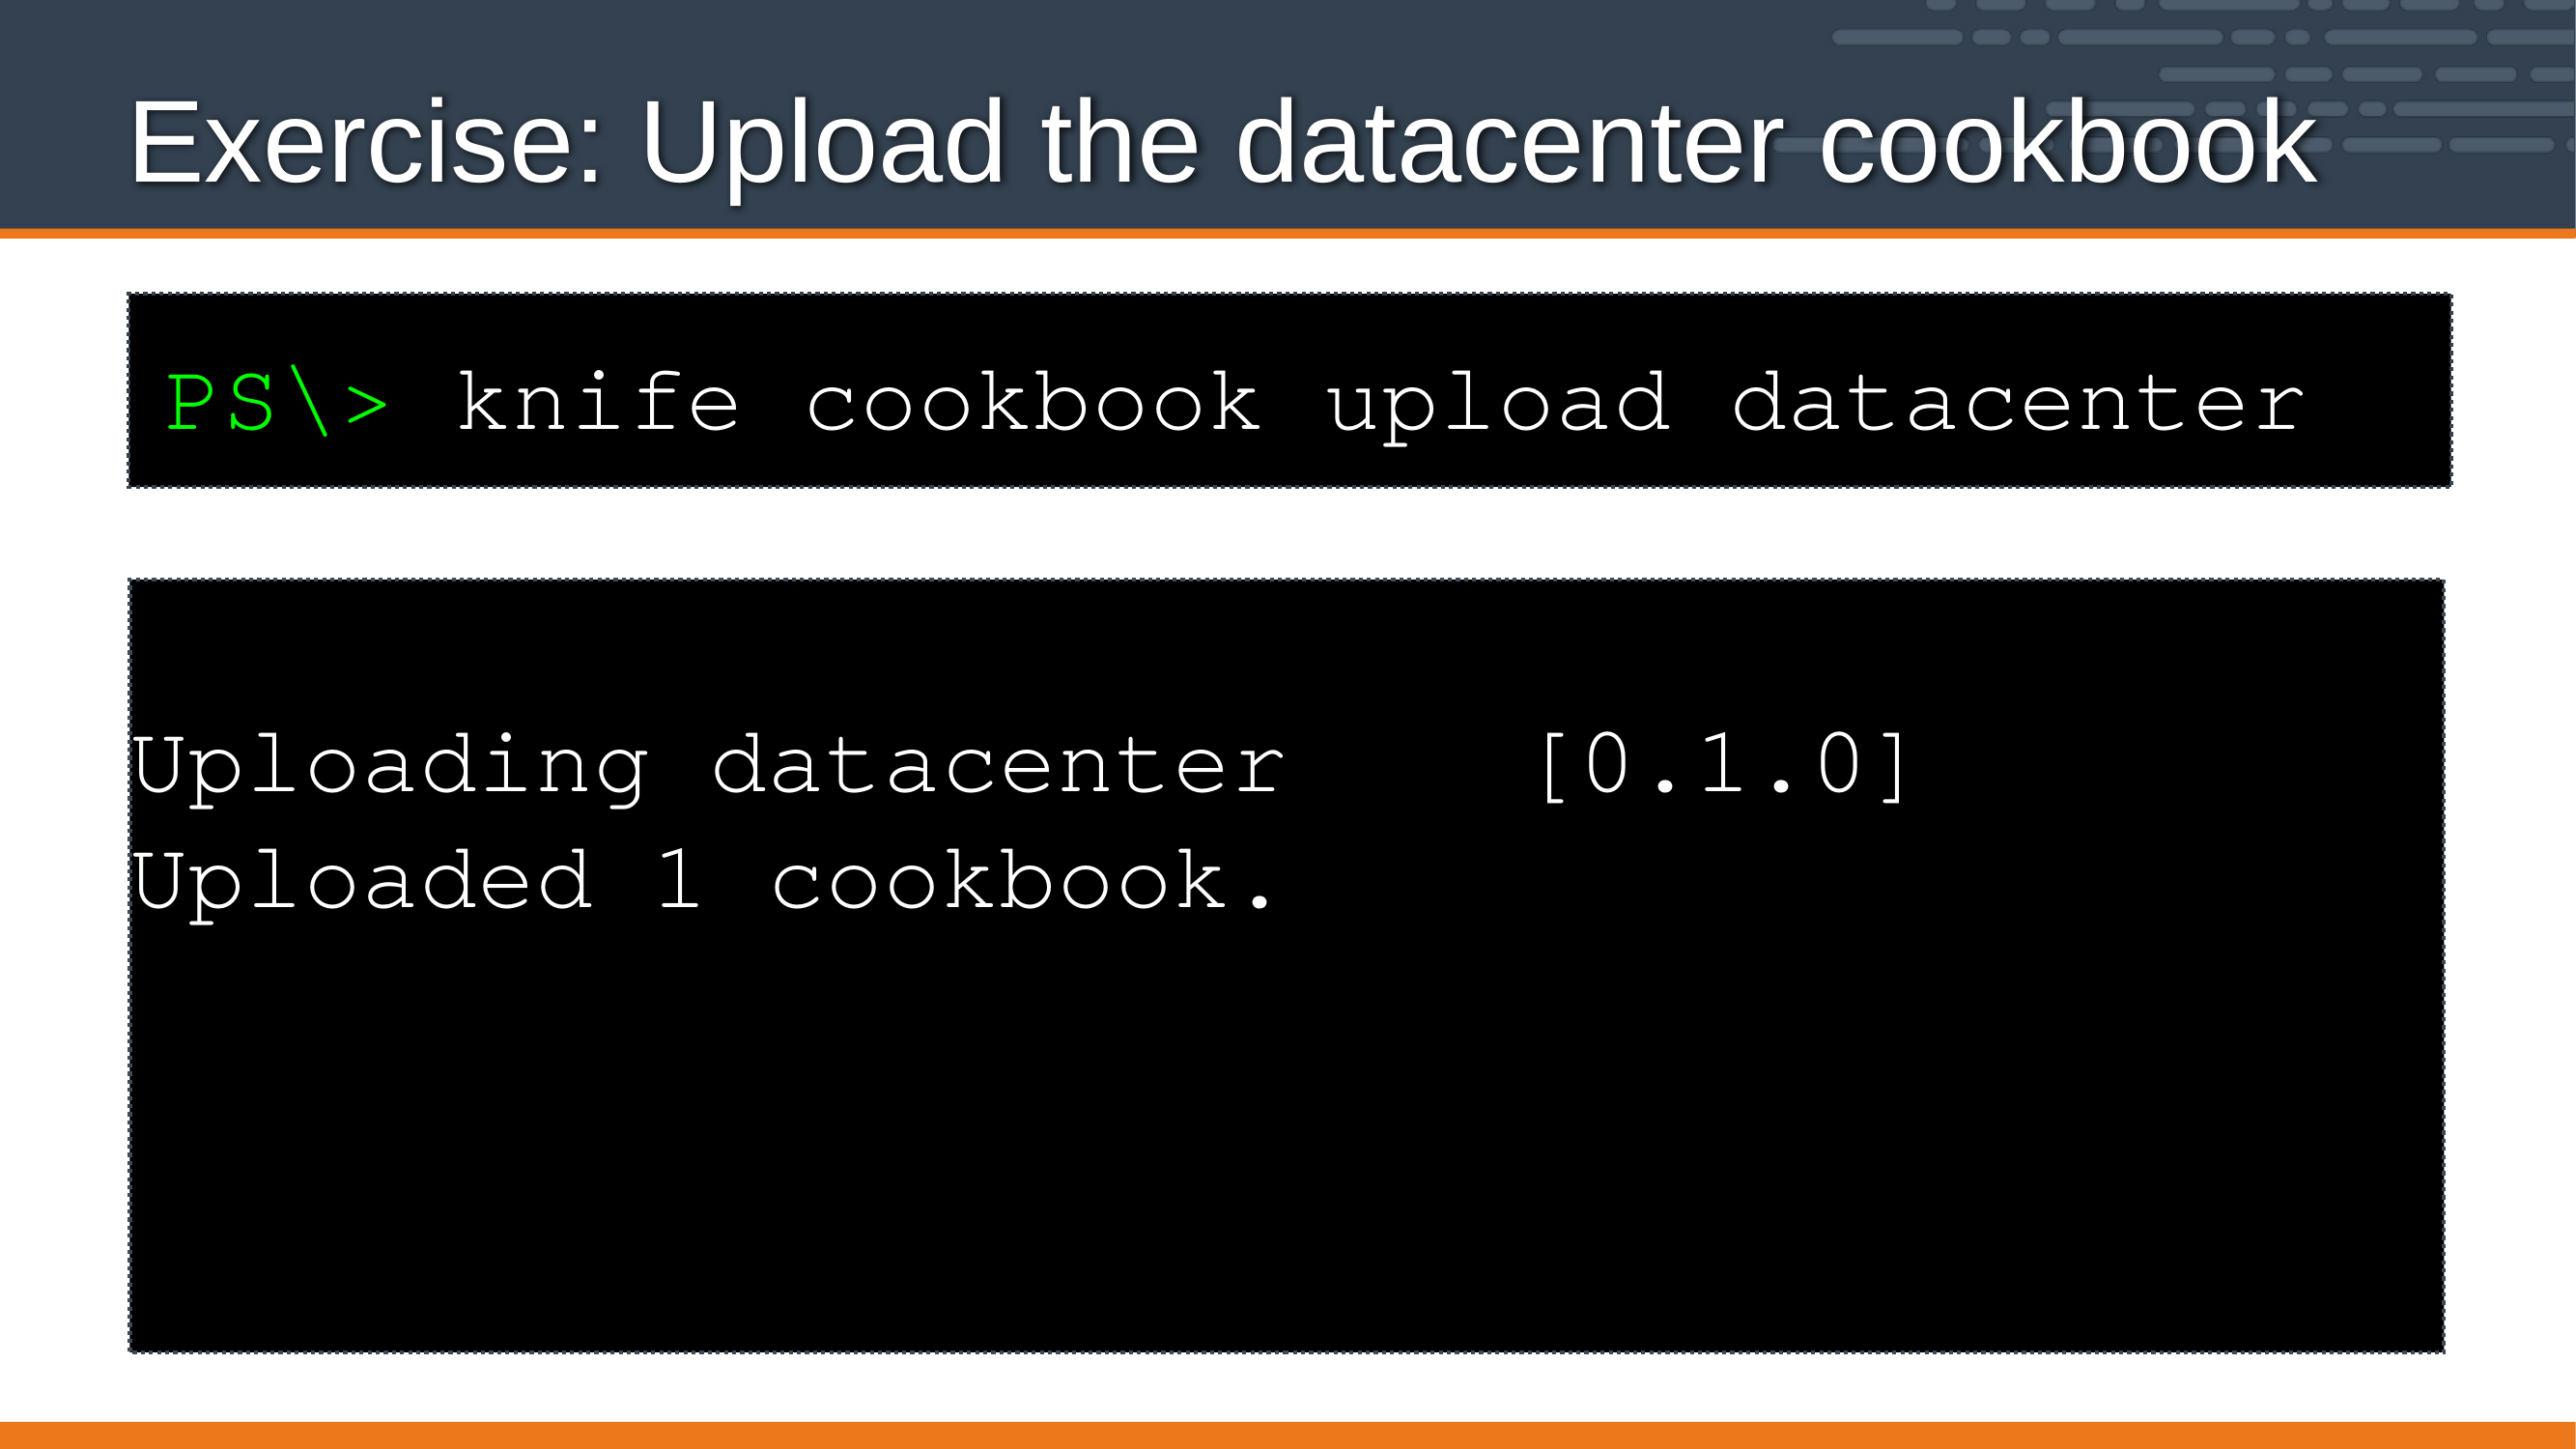

# Exercise: Upload the datacenter cookbook

PS\> knife cookbook upload datacenter

Uploading datacenter    [0.1.0]
Uploaded 1 cookbook.